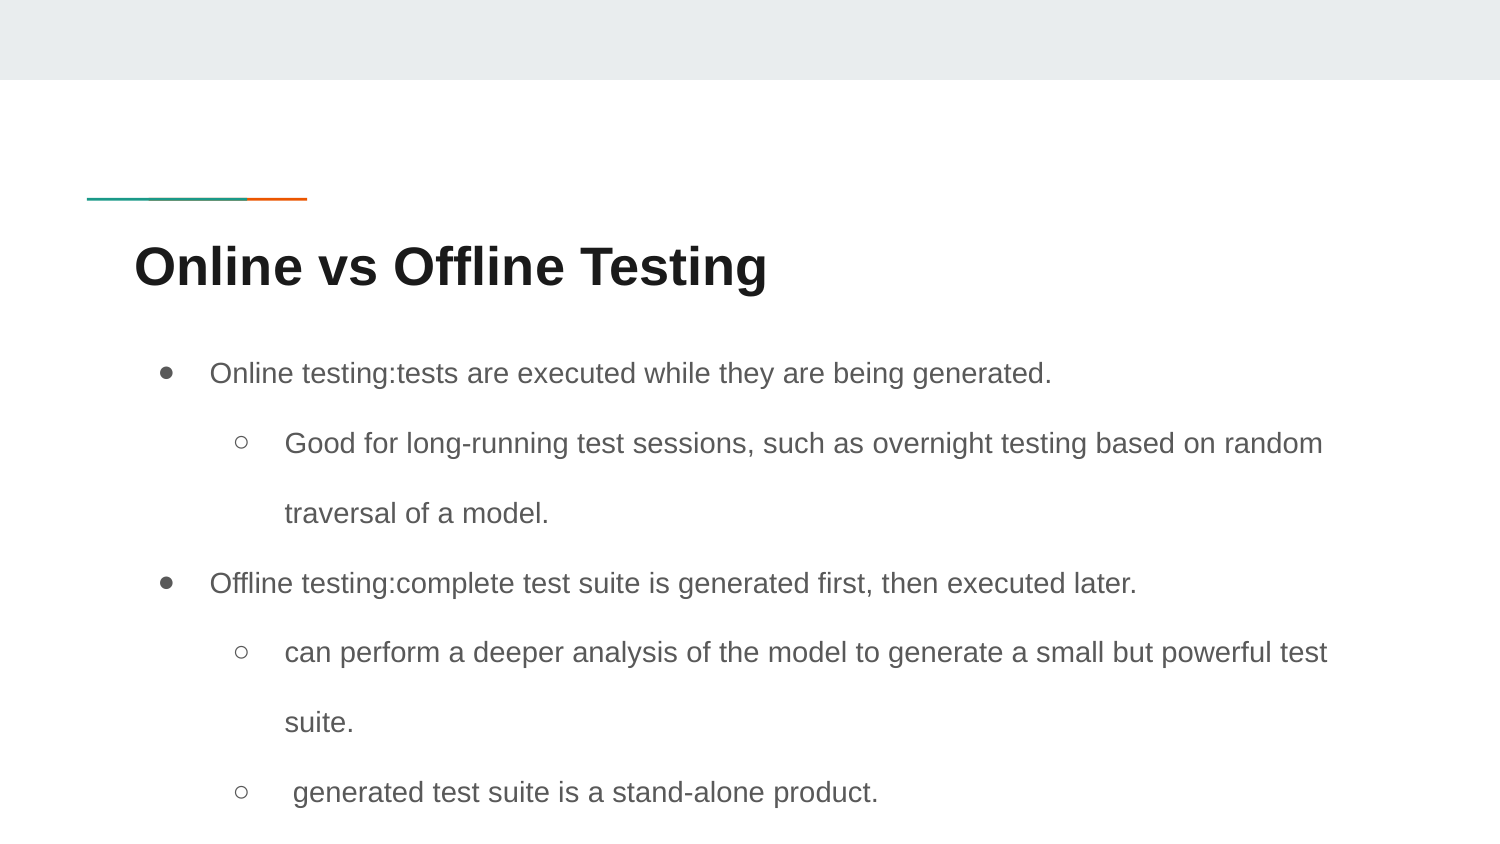

# Online vs Offline Testing
Online testing:tests are executed while they are being generated.
Good for long-running test sessions, such as overnight testing based on random traversal of a model.
Offline testing:complete test suite is generated first, then executed later.
can perform a deeper analysis of the model to generate a small but powerful test suite.
 generated test suite is a stand-alone product.